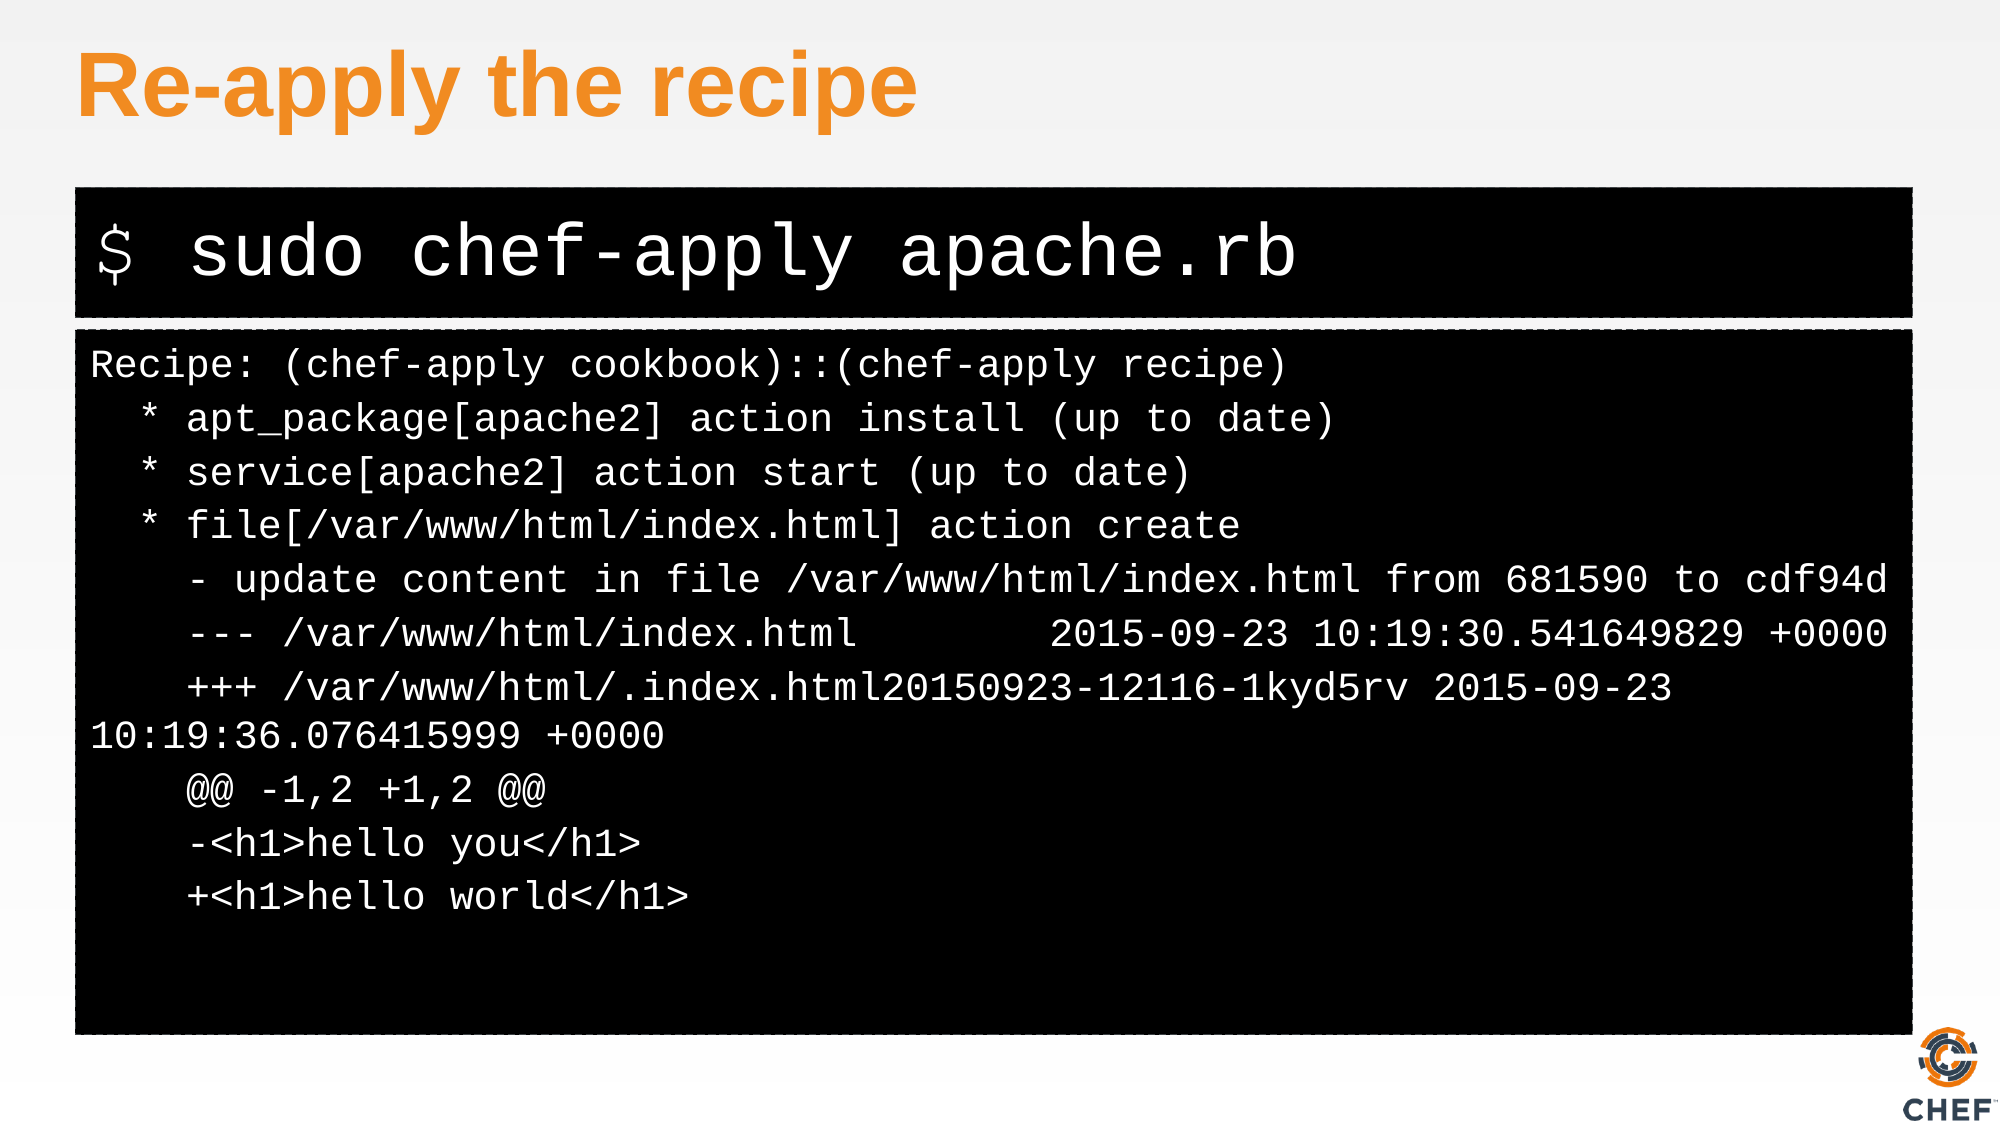

# Re-apply the recipe
sudo chef-apply apache.rb
Recipe: (chef-apply cookbook)::(chef-apply recipe)
  * apt_package[apache2] action install (up to date)
  * service[apache2] action start (up to date)
  * file[/var/www/html/index.html] action create
    - update content in file /var/www/html/index.html from 681590 to cdf94d
    --- /var/www/html/index.html        2015-09-23 10:19:30.541649829 +0000
    +++ /var/www/html/.index.html20150923-12116-1kyd5rv 2015-09-23 10:19:36.076415999 +0000
    @@ -1,2 +1,2 @@
    -<h1>hello you</h1>
    +<h1>hello world</h1>